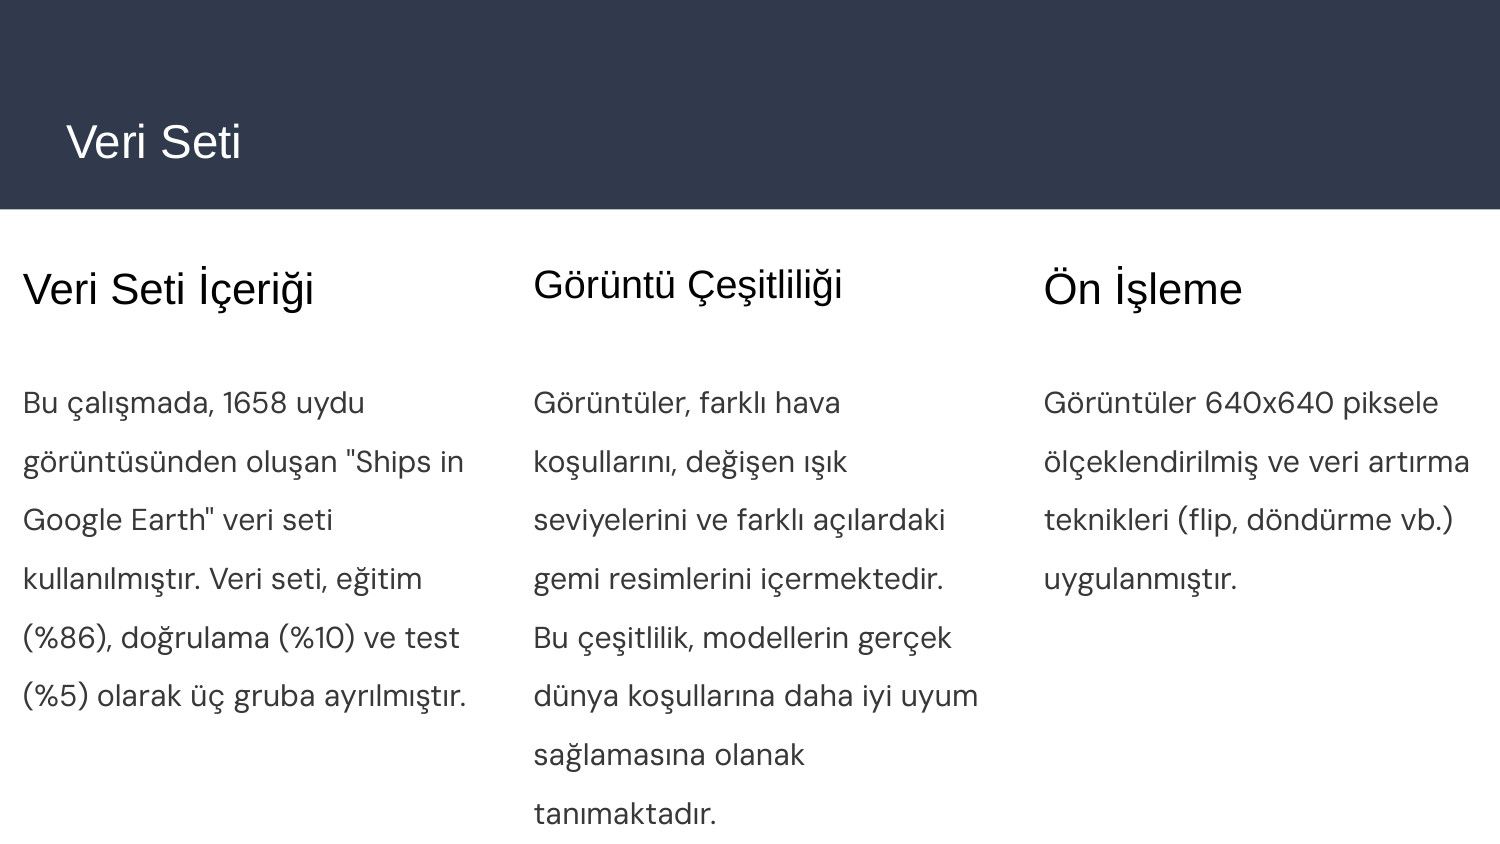

# Veri Seti

Veri Seti İçeriği
Görüntü Çeşitliliği
Ön İşleme
Bu çalışmada, 1658 uydu görüntüsünden oluşan "Ships in Google Earth" veri seti kullanılmıştır. Veri seti, eğitim (%86), doğrulama (%10) ve test (%5) olarak üç gruba ayrılmıştır.
Görüntüler, farklı hava koşullarını, değişen ışık seviyelerini ve farklı açılardaki gemi resimlerini içermektedir. Bu çeşitlilik, modellerin gerçek dünya koşullarına daha iyi uyum sağlamasına olanak tanımaktadır.
Görüntüler 640x640 piksele ölçeklendirilmiş ve veri artırma teknikleri (flip, döndürme vb.) uygulanmıştır.